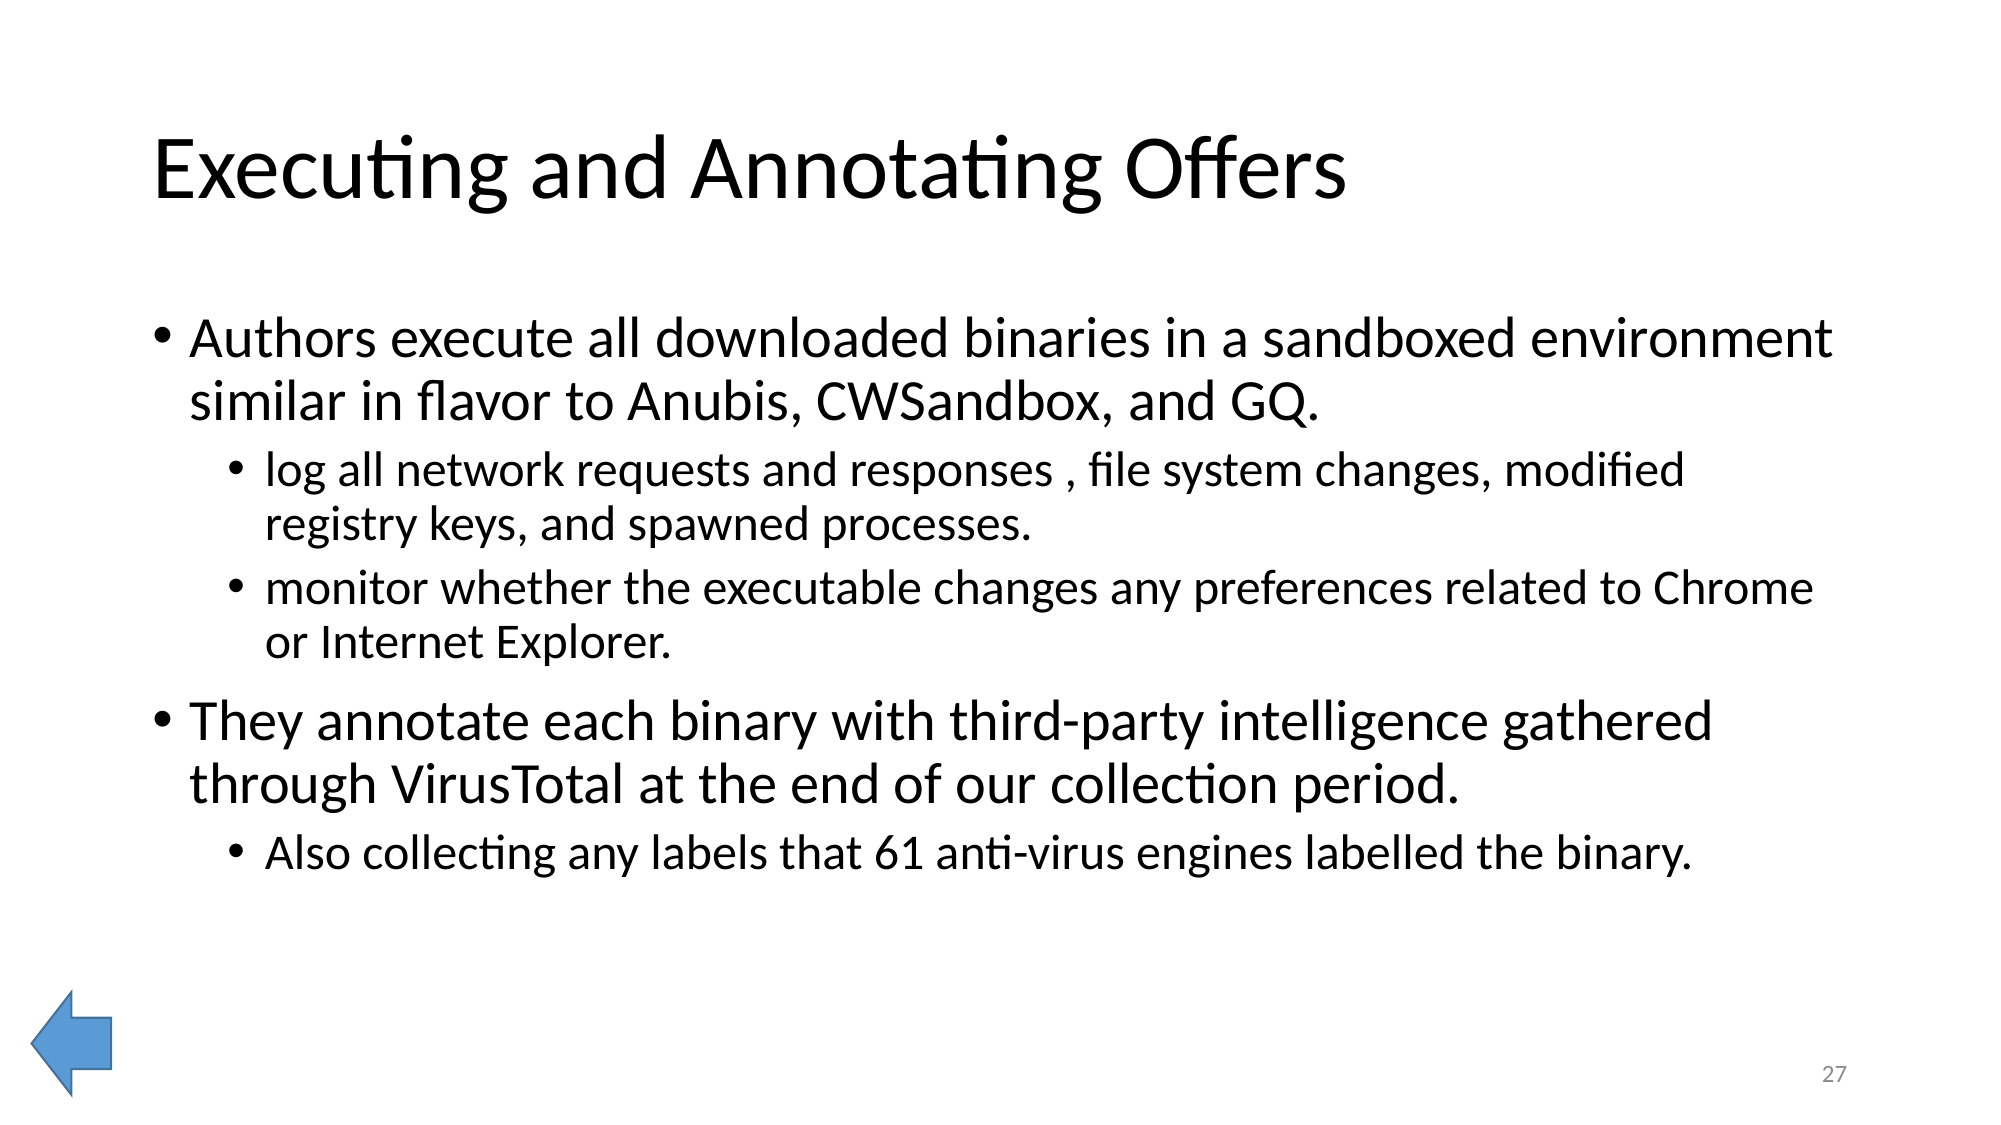

# Executing and Annotating Offers
Authors execute all downloaded binaries in a sandboxed environment similar in flavor to Anubis, CWSandbox, and GQ.
log all network requests and responses , file system changes, modified registry keys, and spawned processes.
monitor whether the executable changes any preferences related to Chrome or Internet Explorer.
They annotate each binary with third-party intelligence gathered through VirusTotal at the end of our collection period.
Also collecting any labels that 61 anti-virus engines labelled the binary.

27